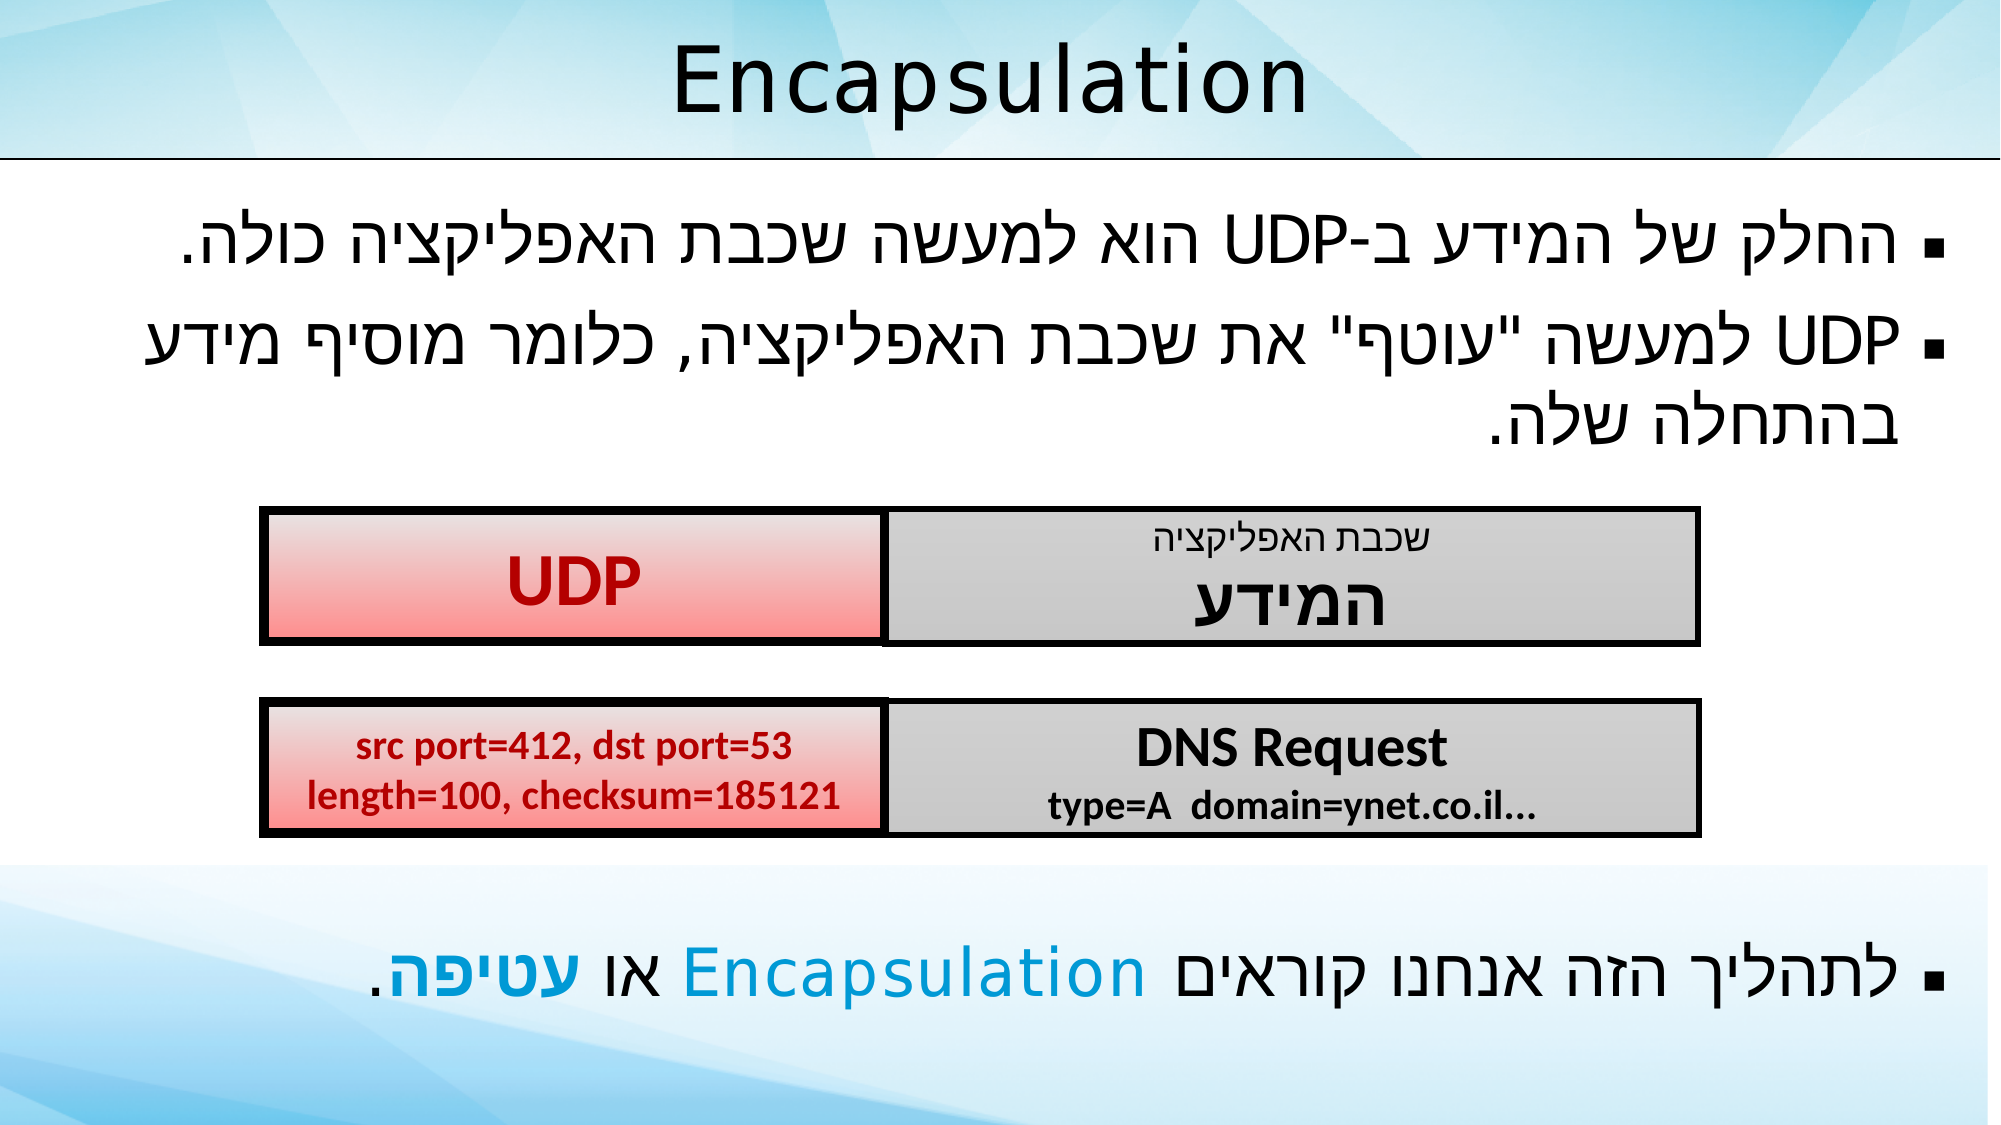

# Encapsulation
החלק של המידע ב-UDP הוא למעשה שכבת האפליקציה כולה.
UDP למעשה "עוטף" את שכבת האפליקציה, כלומר מוסיף מידע בהתחלה שלה.

לתהליך הזה אנחנו קוראים Encapsulation או עטיפה.

שכבת האפליקציה
המידע
UDP
DNS Request
type=A  domain=ynet.co.il...
src port=412, dst port=53 length=100, checksum=185121